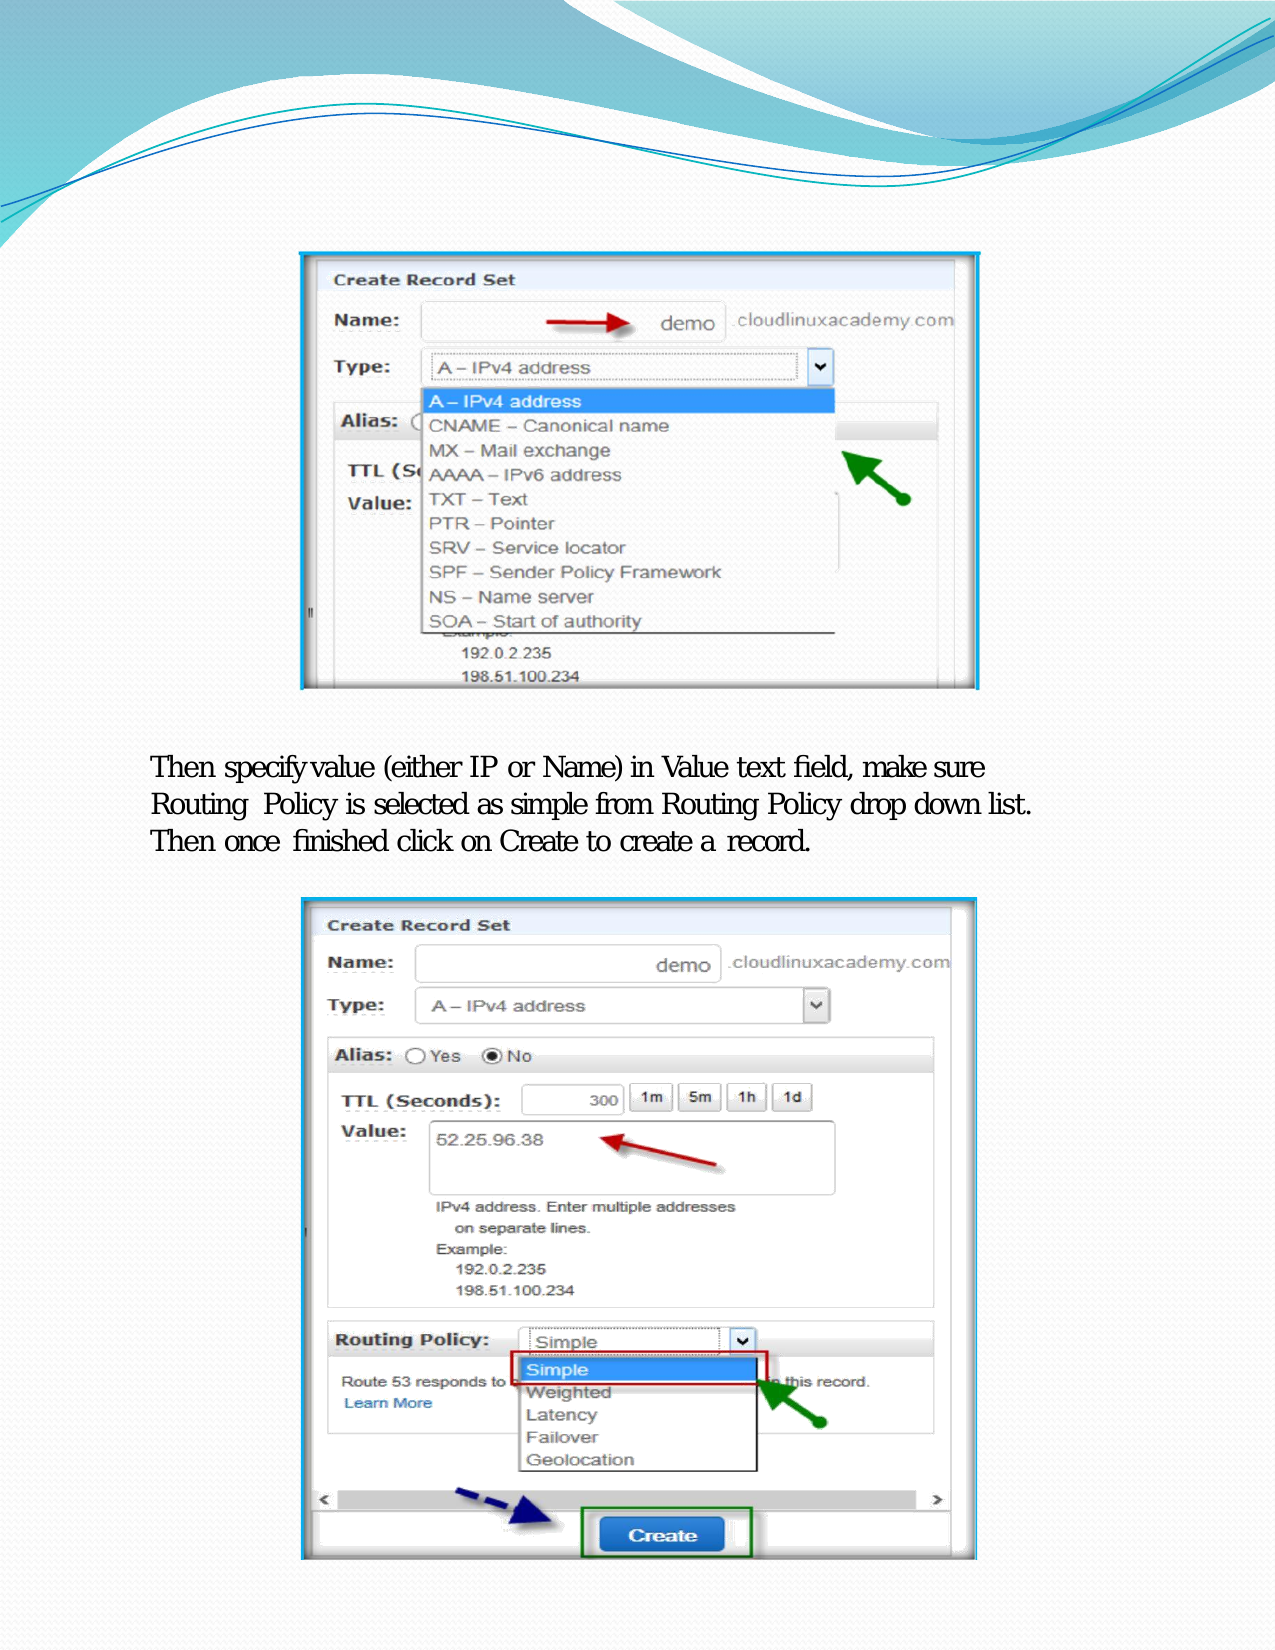

Then specify value (either IP or Name) in Value text field, make sure Routing  Policy is selected as simple from Routing Policy drop down list. Then once  finished click on Create to create a record.